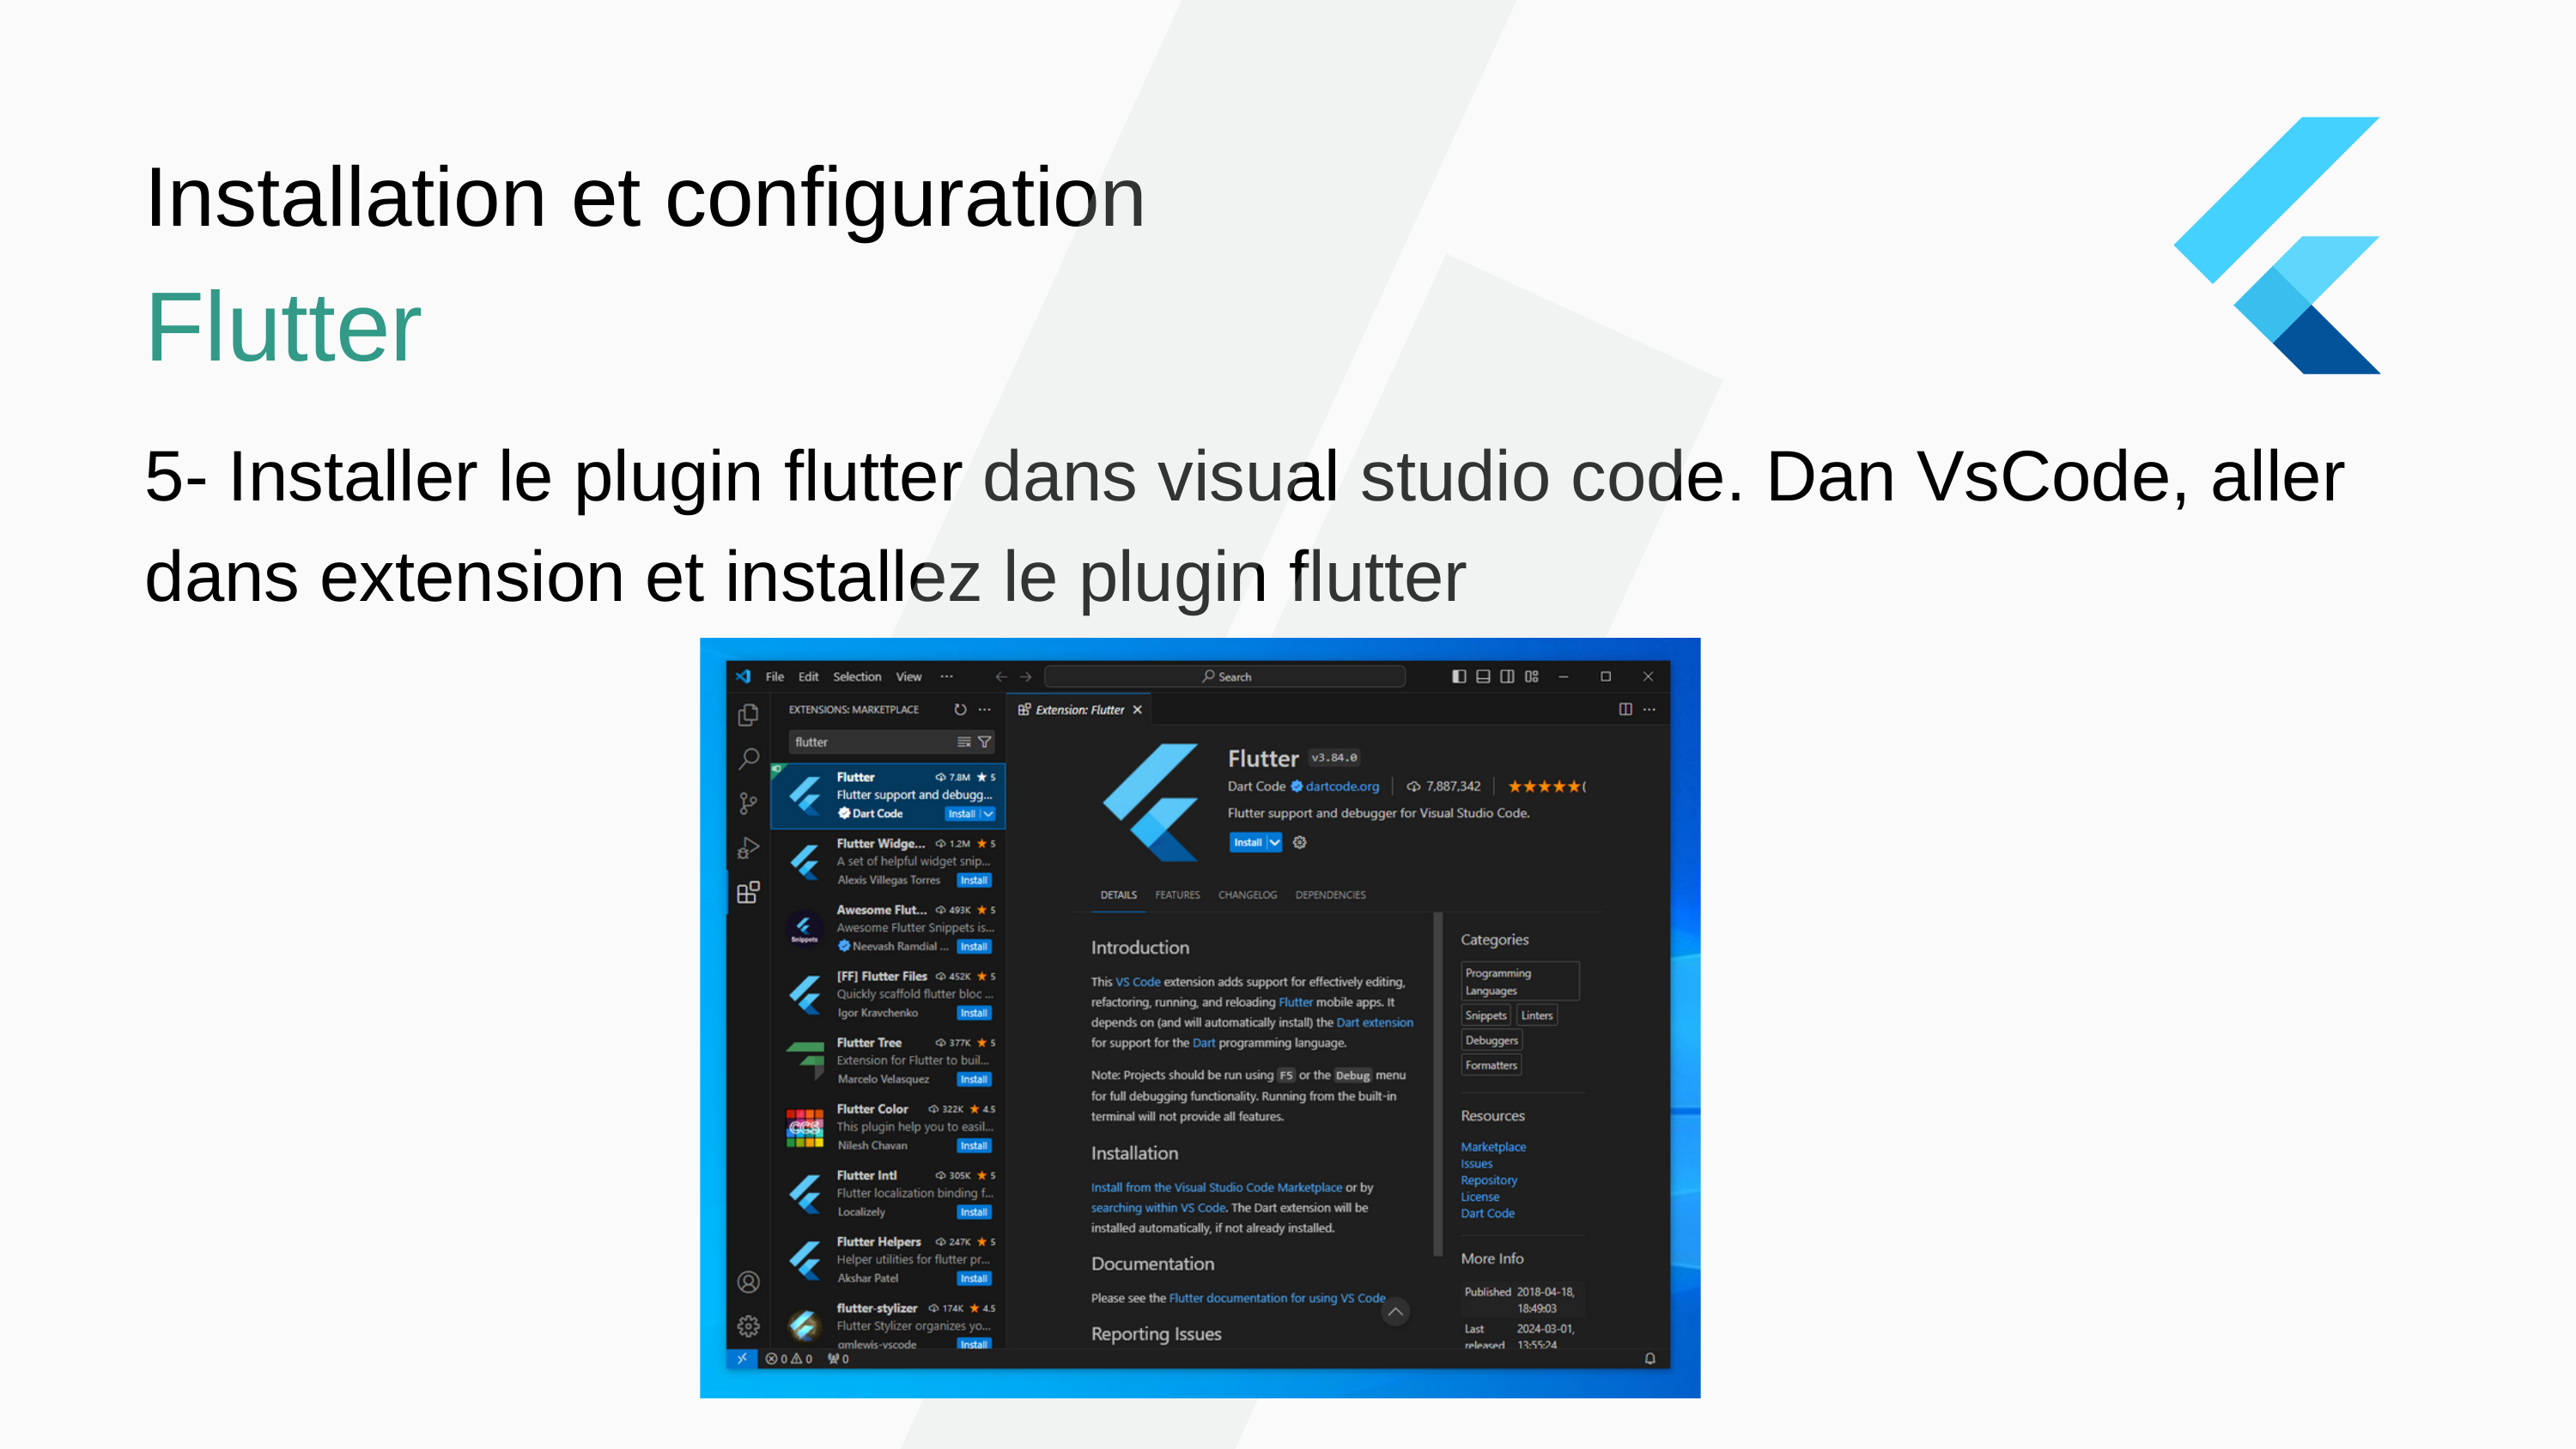

Installation et configuration
Flutter

5- Installer le plugin flutter dans visual studio code. Dan VsCode, aller dans extension et installez le plugin flutter